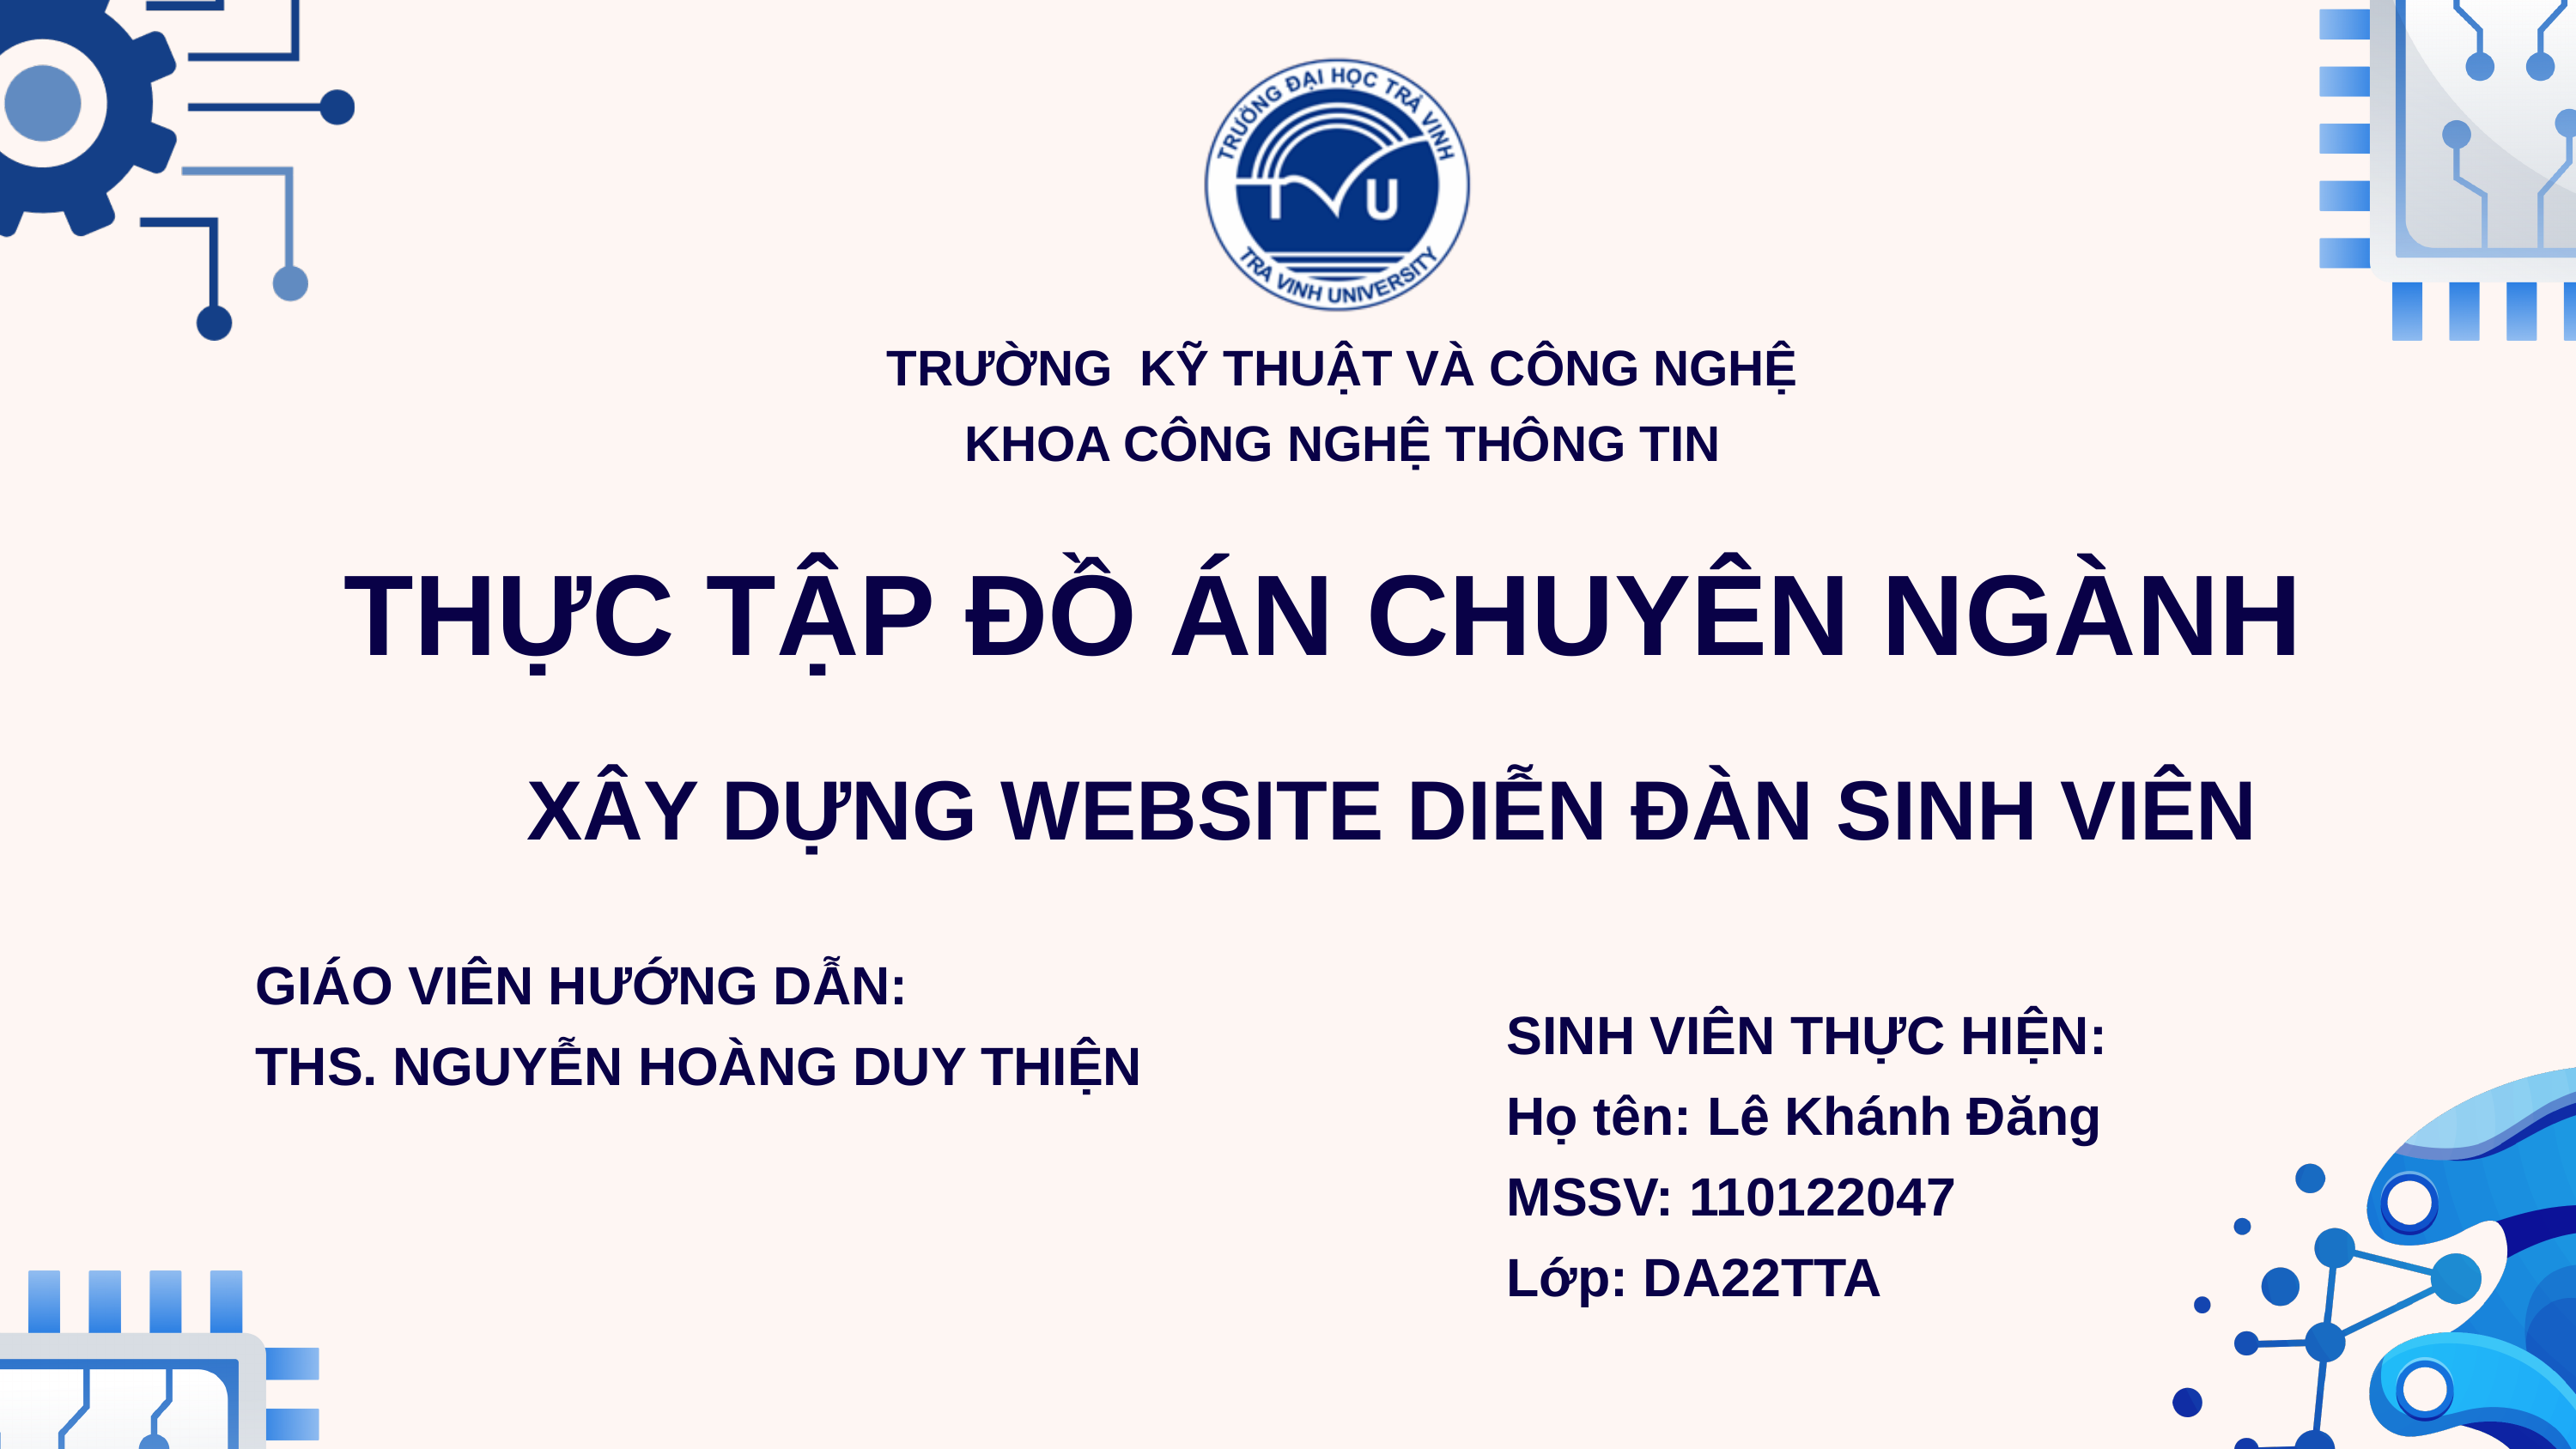

TRƯỜNG  KỸ THUẬT VÀ CÔNG NGHỆ
KHOA CÔNG NGHỆ THÔNG TIN
THỰC TẬP ĐỒ ÁN CHUYÊN NGÀNH
 XÂY DỰNG WEBSITE DIỄN ĐÀN SINH VIÊN
GIÁO VIÊN HƯỚNG DẪN:
THS. NGUYỄN HOÀNG DUY THIỆN
SINH VIÊN THỰC HIỆN:
Họ tên: Lê Khánh Đăng
MSSV: 110122047
Lớp: DA22TTA